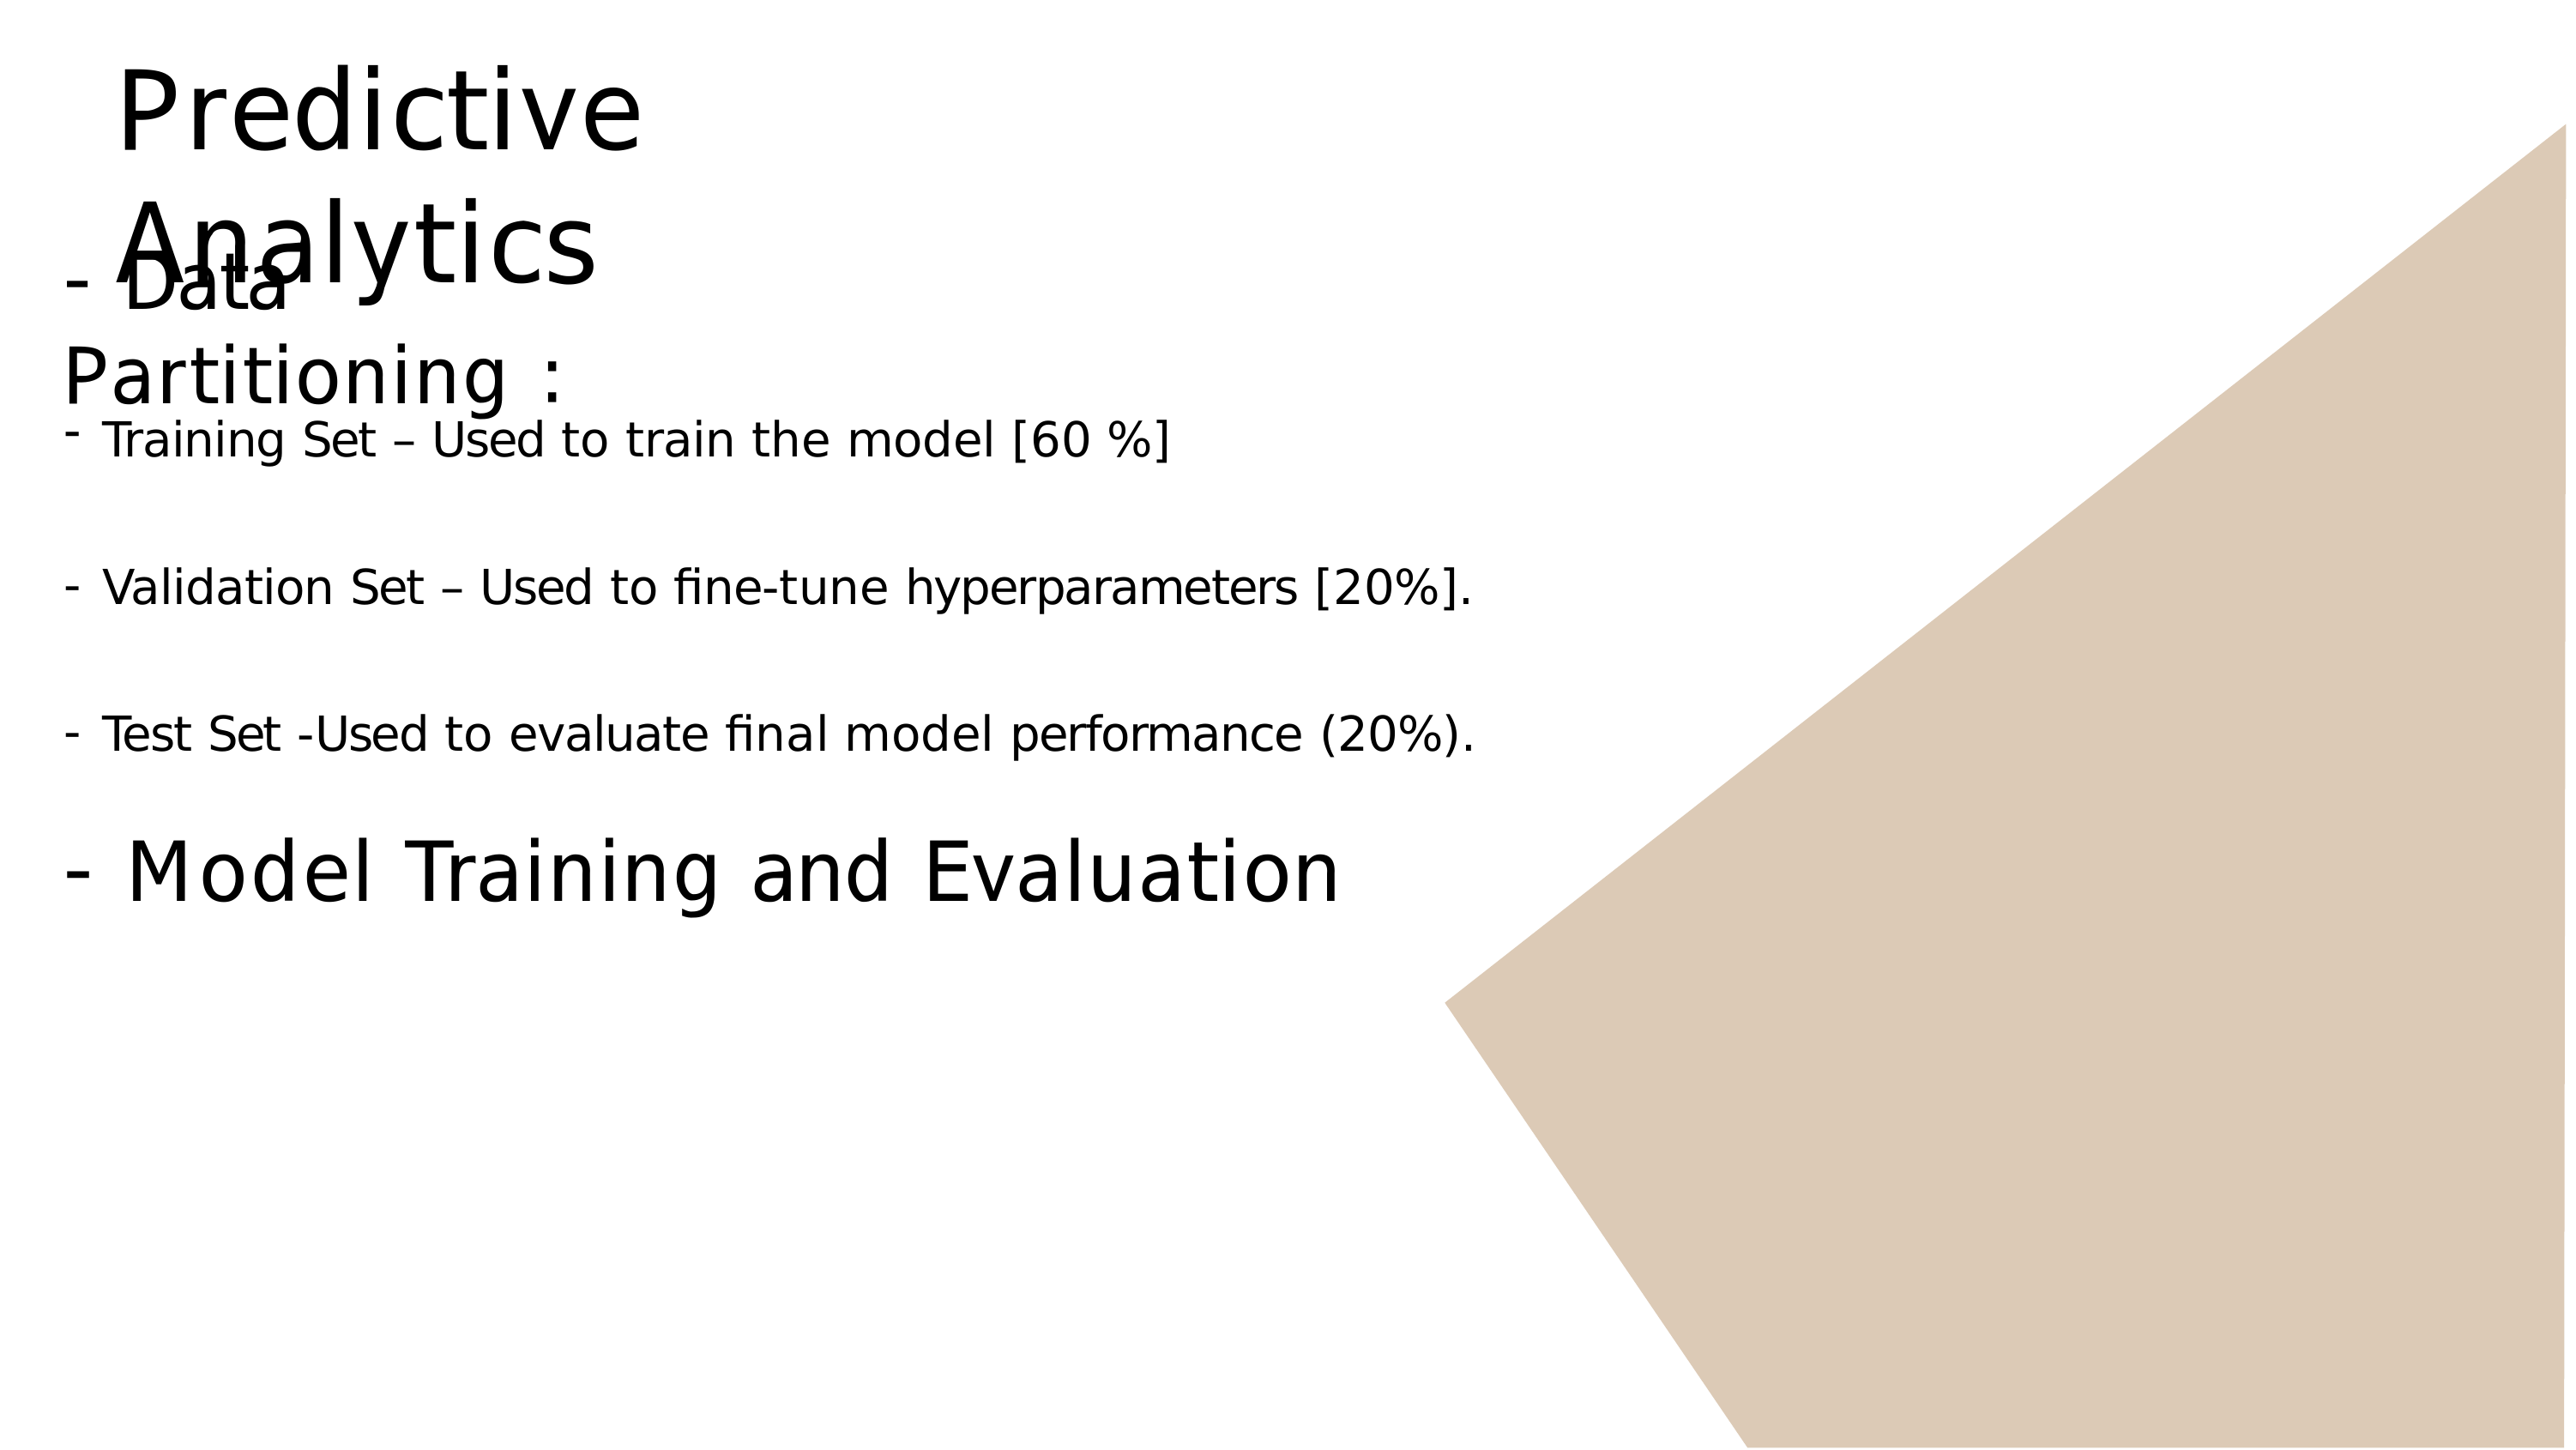

# Predictive Analytics

- Data Partitioning :
Training Set – Used to train the model [60 %]

Validation Set – Used to fine-tune hyperparameters [20%].

Test Set -Used to evaluate final model performance (20%).
- Model Training and Evaluation